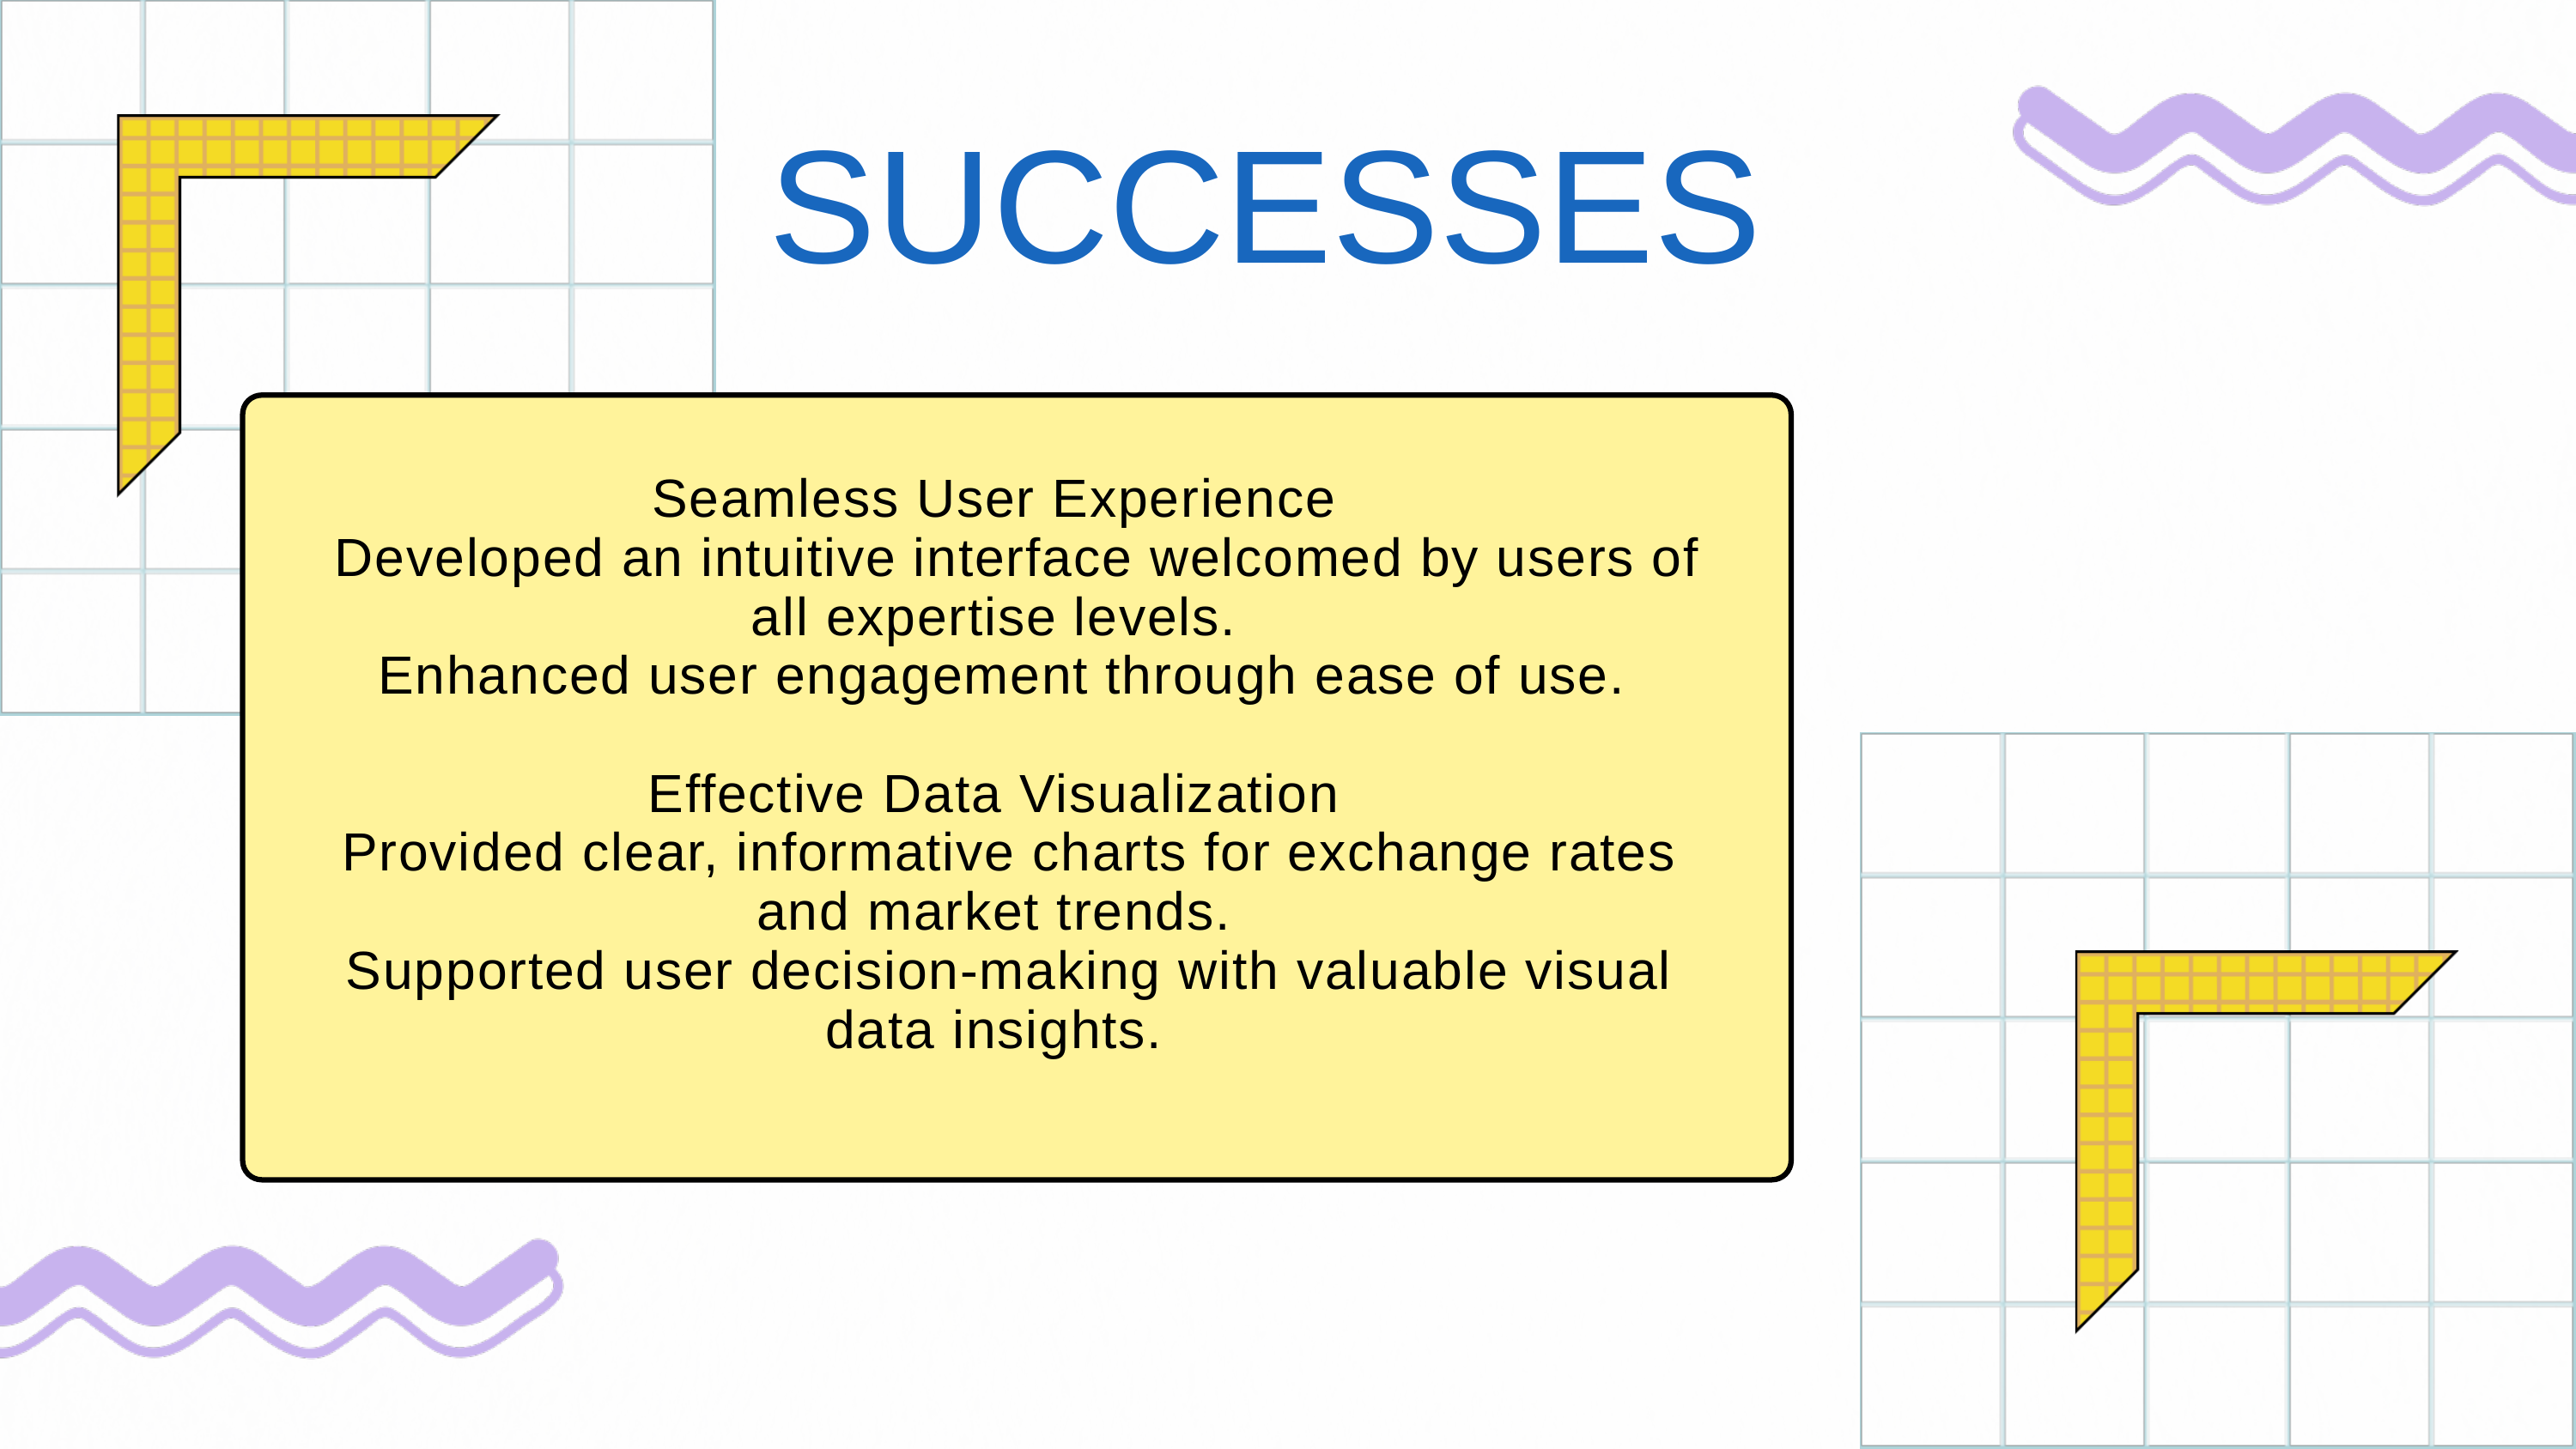

SUCCESSES

Seamless User Experience
   Developed an intuitive interface welcomed by users of all expertise levels.
 Enhanced user engagement through ease of use.

Effective Data Visualization
  Provided clear, informative charts for exchange rates and market trends.
  Supported user decision-making with valuable visual data insights.